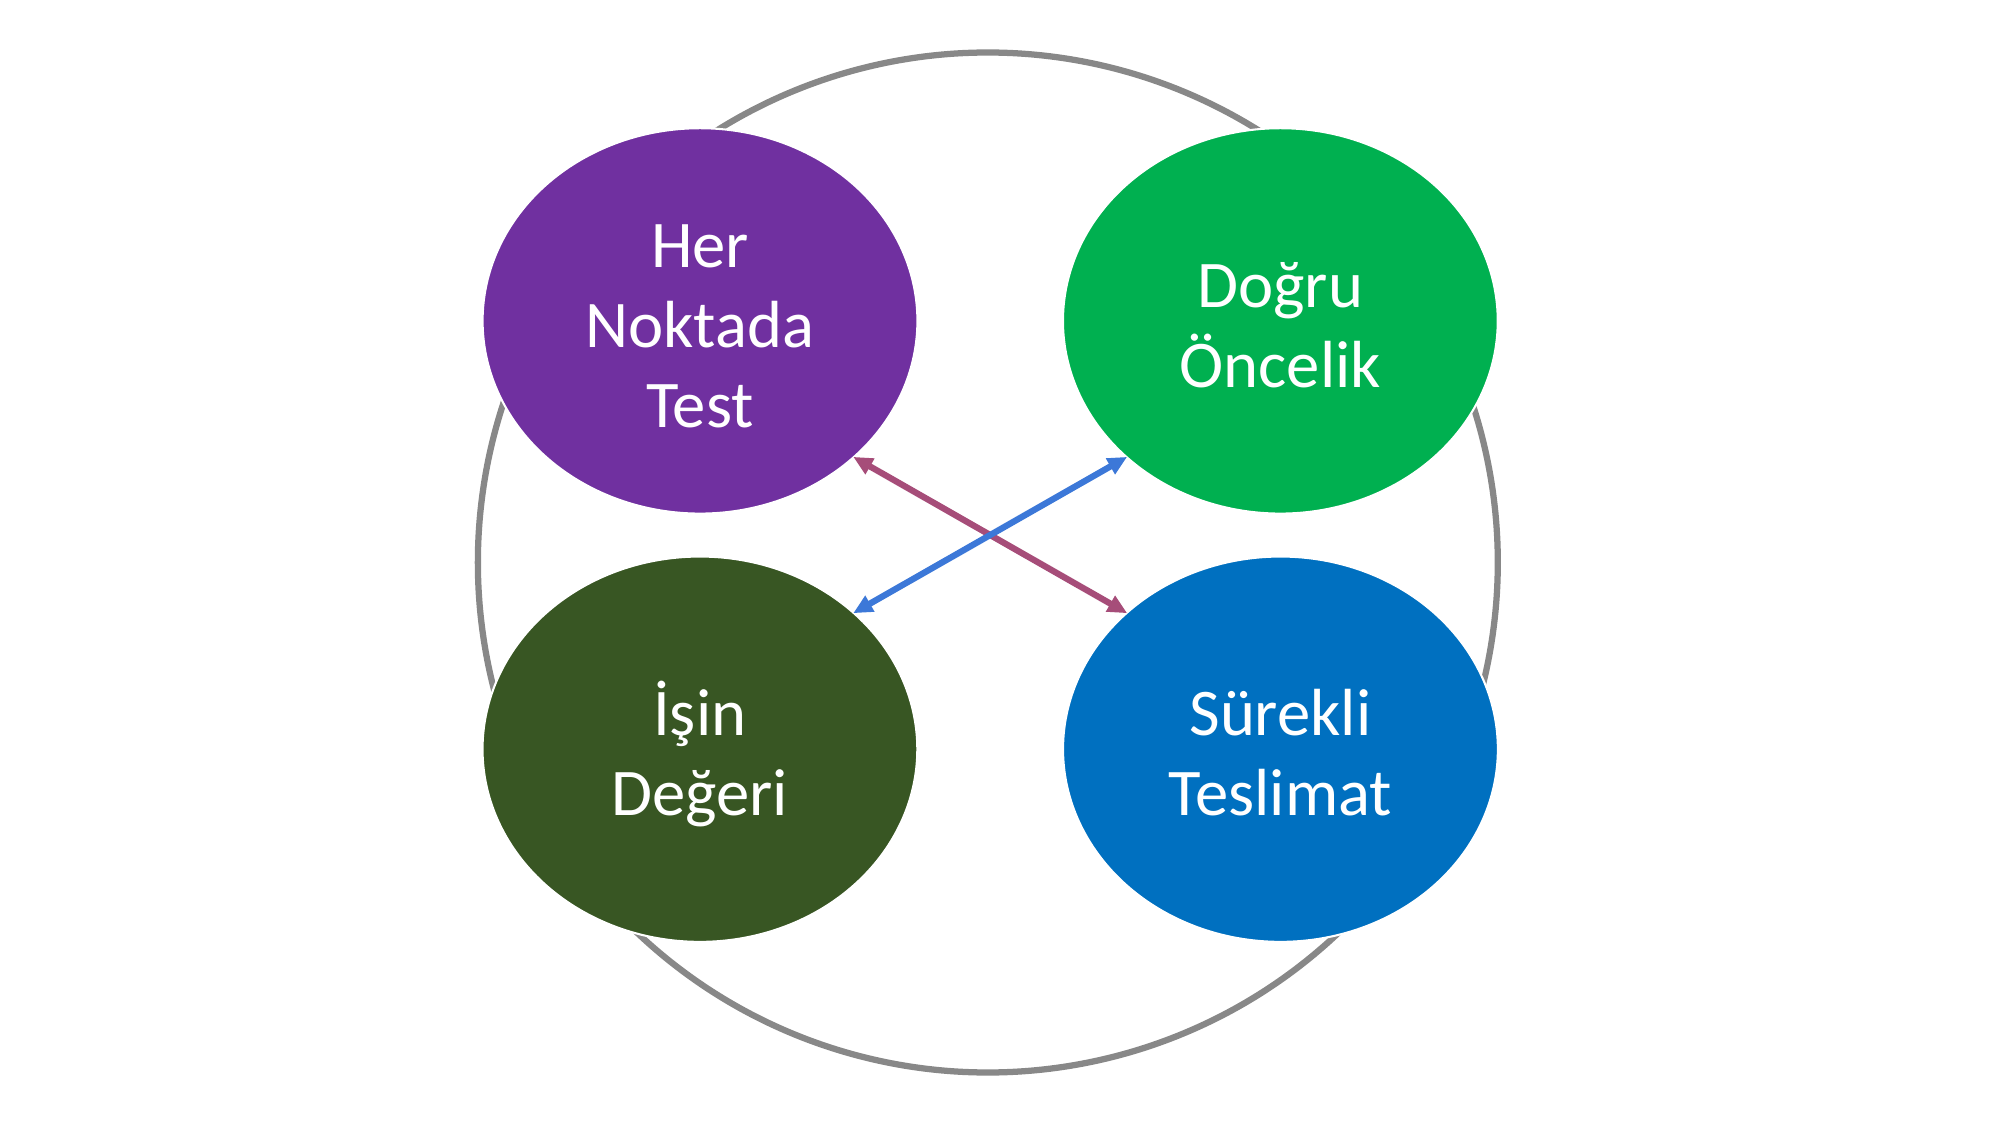

Her Noktada
Test
Doğru
Öncelik
İşin Değeri
Sürekli
Teslimat